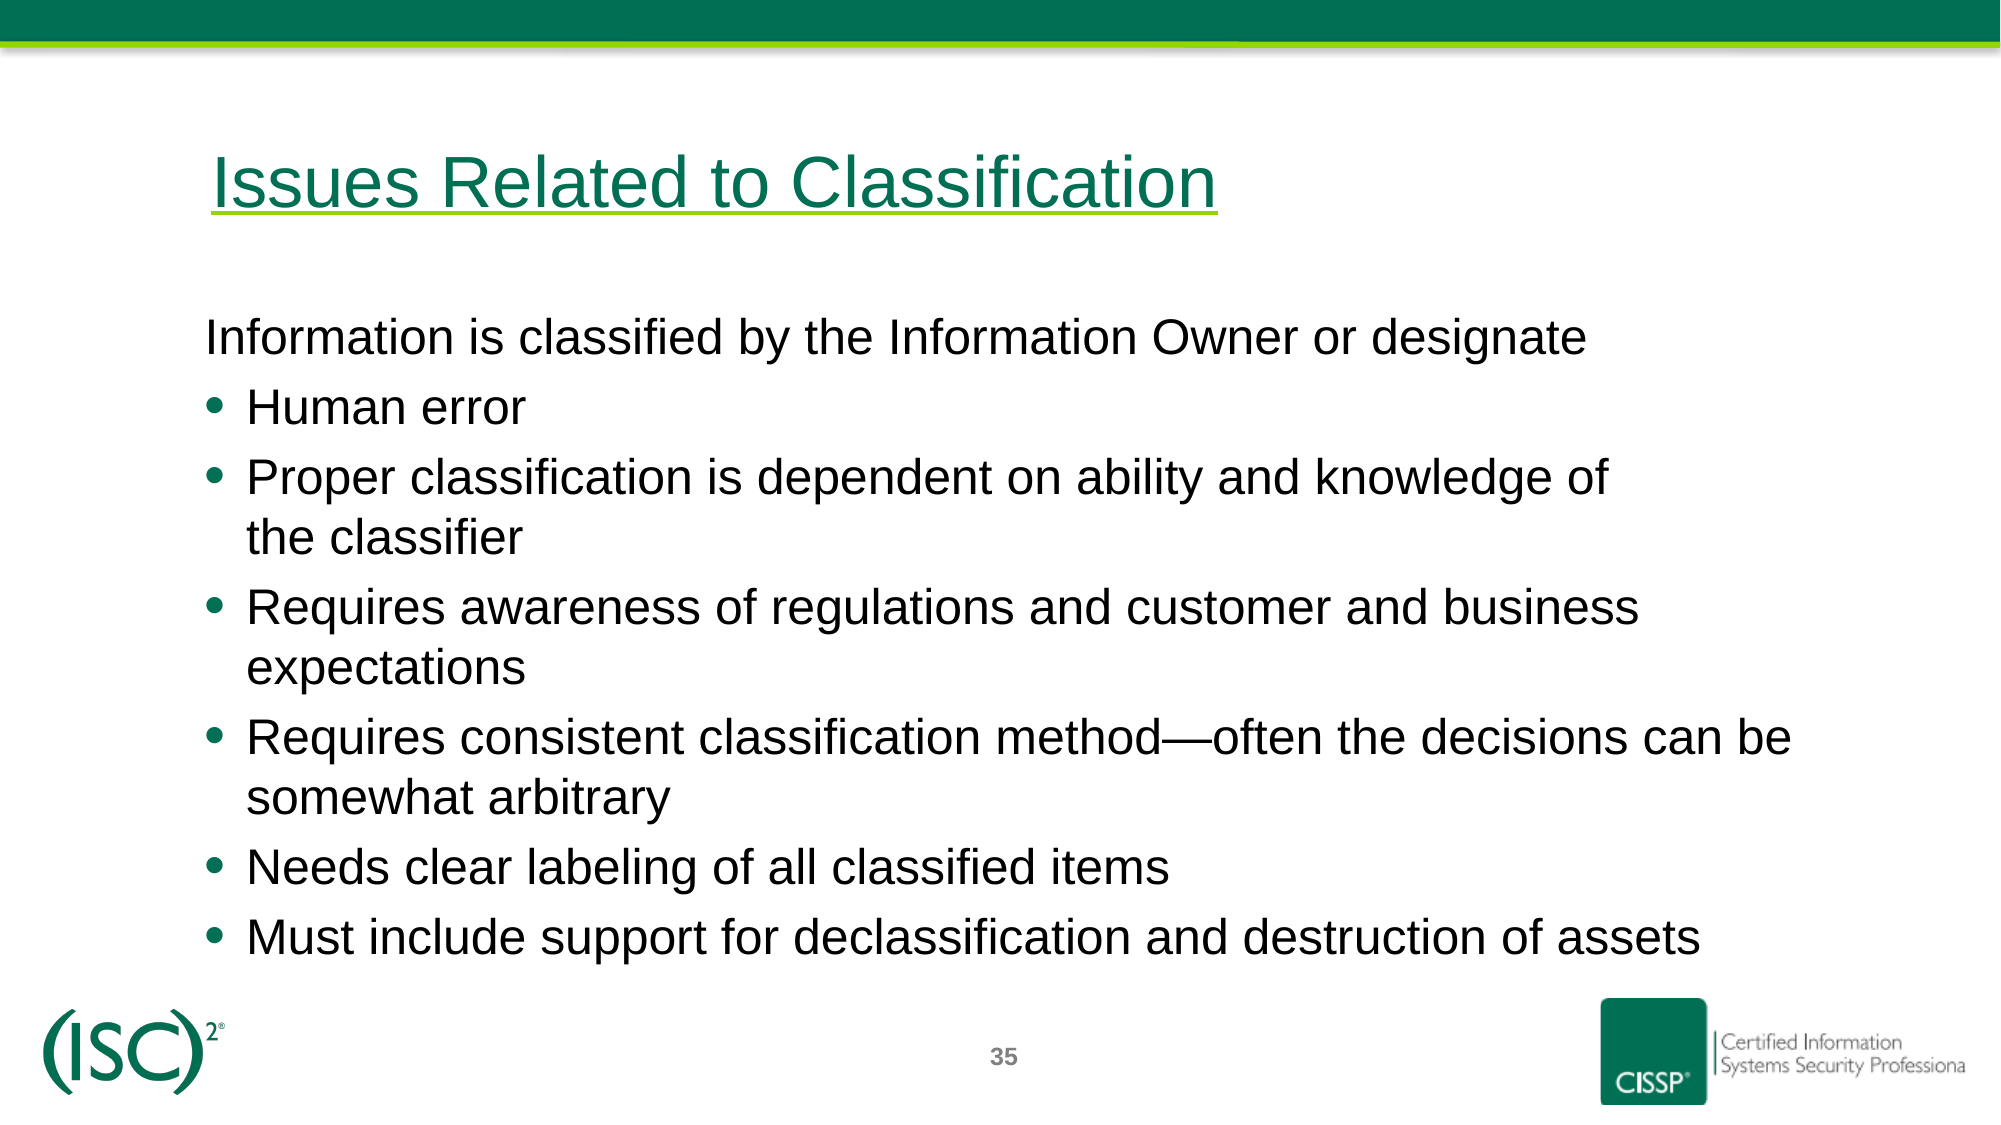

# Issues Related to Classification
Information is classified by the Information Owner or designate
Human error
Proper classification is dependent on ability and knowledge of
the classifier
Requires awareness of regulations and customer and business expectations
Requires consistent classification method—often the decisions can be somewhat arbitrary
Needs clear labeling of all classified items
Must include support for declassification and destruction of assets